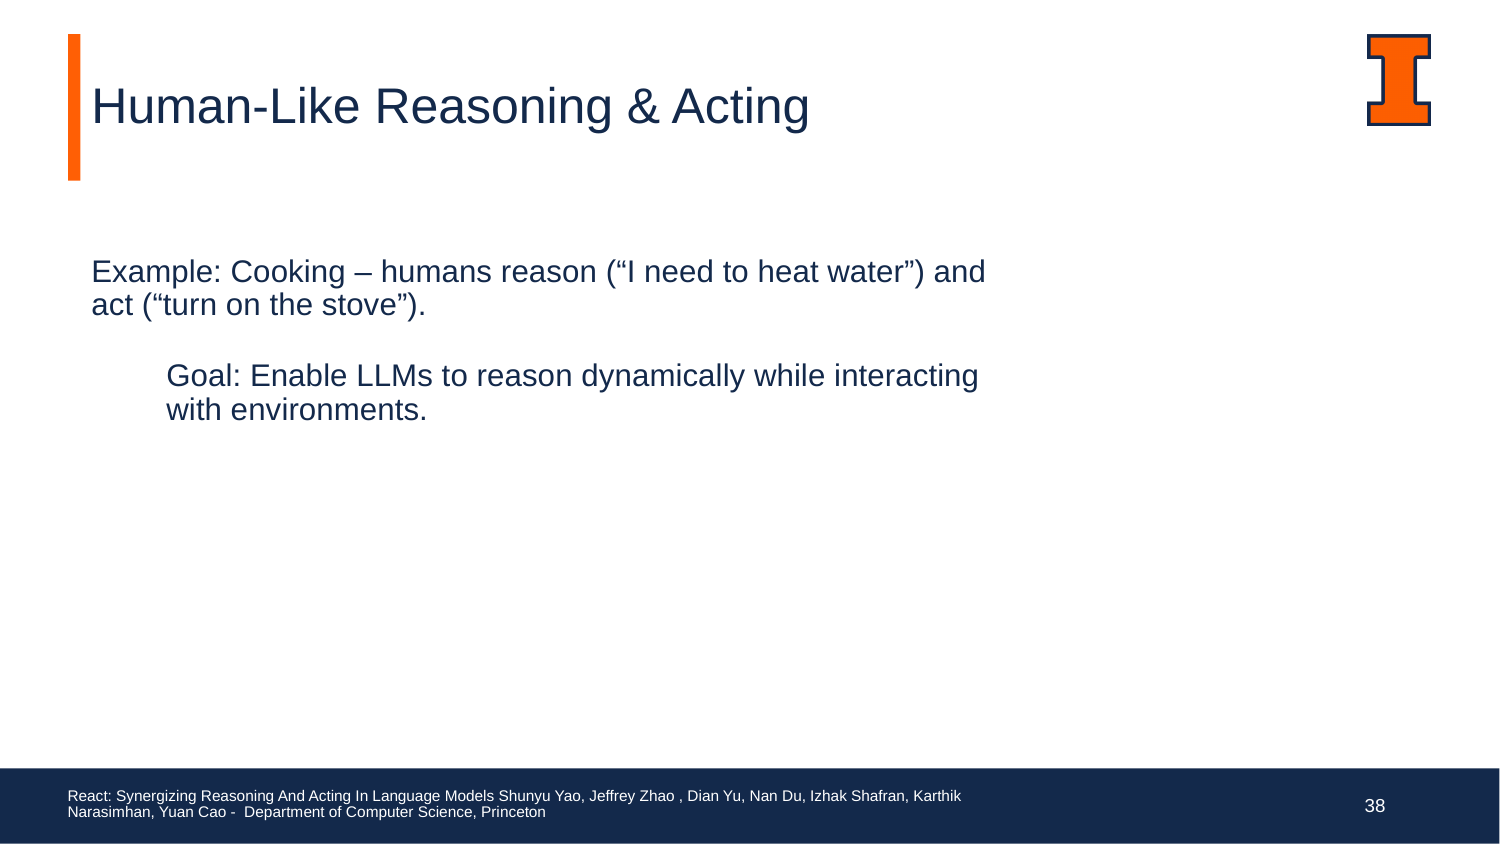

# Human-Like Reasoning & Acting
Example: Cooking – humans reason (“I need to heat water”) and act (“turn on the stove”).
Goal: Enable LLMs to reason dynamically while interacting with environments.

React: Synergizing Reasoning And Acting In Language Models Shunyu Yao, Jeffrey Zhao , Dian Yu, Nan Du, Izhak Shafran, Karthik Narasimhan, Yuan Cao -  Department of Computer Science, Princeton
38